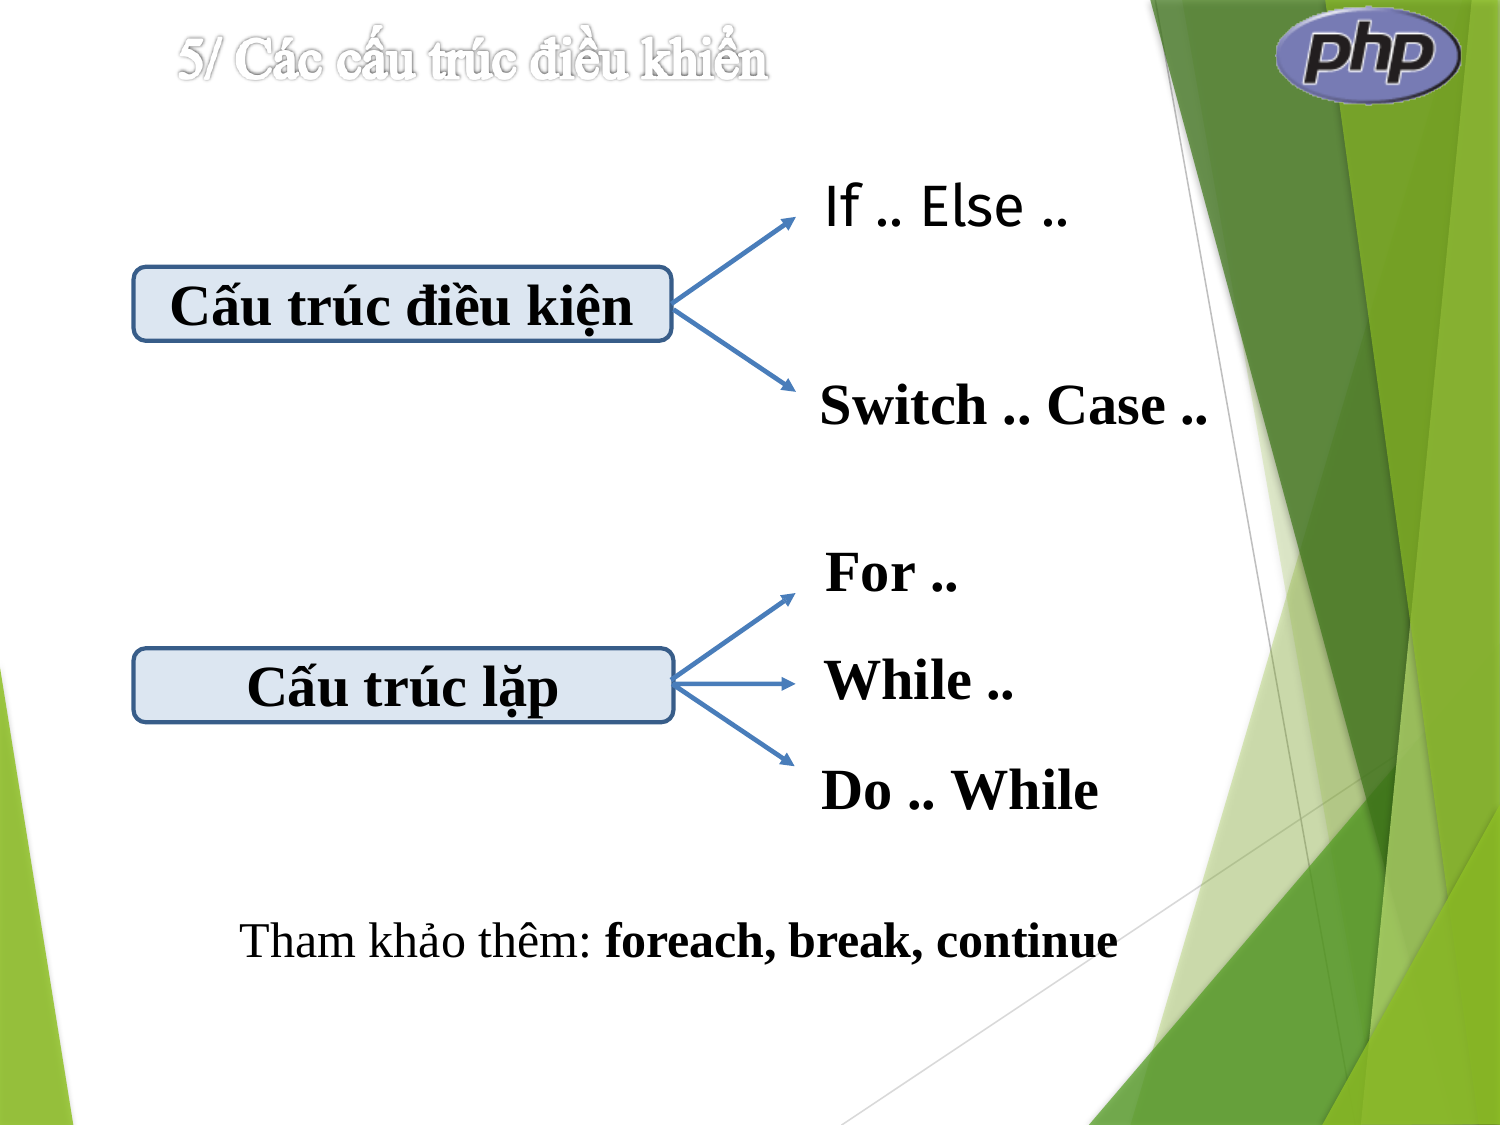

# If .. Else ..

Cấu trúc điều kiện
Switch .. Case ..

For ..

While ..  Do .. While

Cấu trúc lặp

Tham khảo thêm: foreach, break, continue